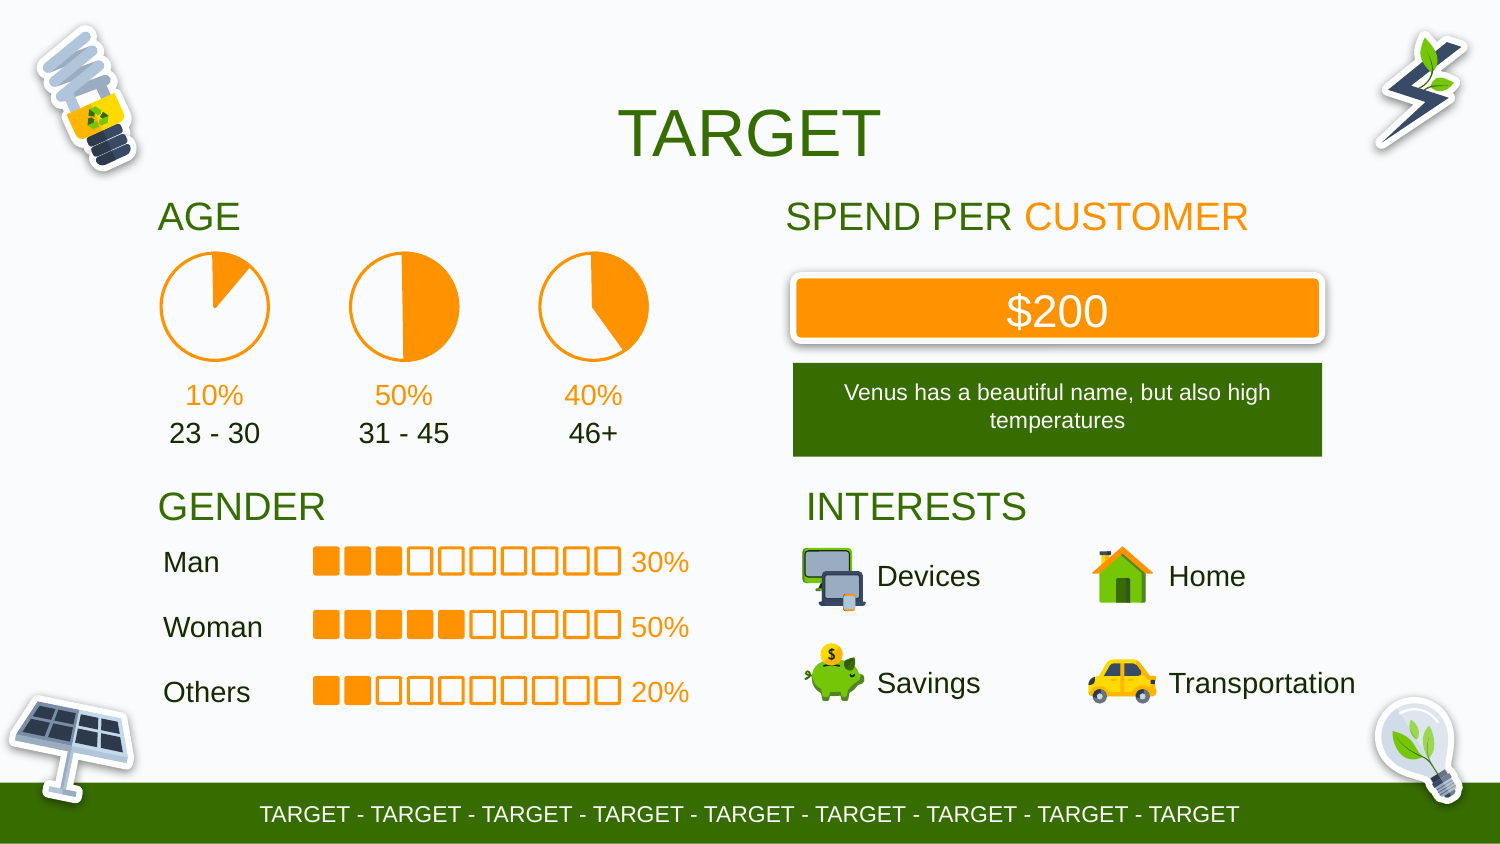

# TARGET
AGE
SPEND PER CUSTOMER

$200

Venus has a beautiful name, but also high temperatures
10%
50%
40%
23 - 30
31 - 45
46+
GENDER
INTERESTS
Man
30%

Devices
Home
50%
Woman

Savings
Transportation
Others
20%

TARGET - TARGET - TARGET - TARGET - TARGET - TARGET - TARGET - TARGET - TARGET